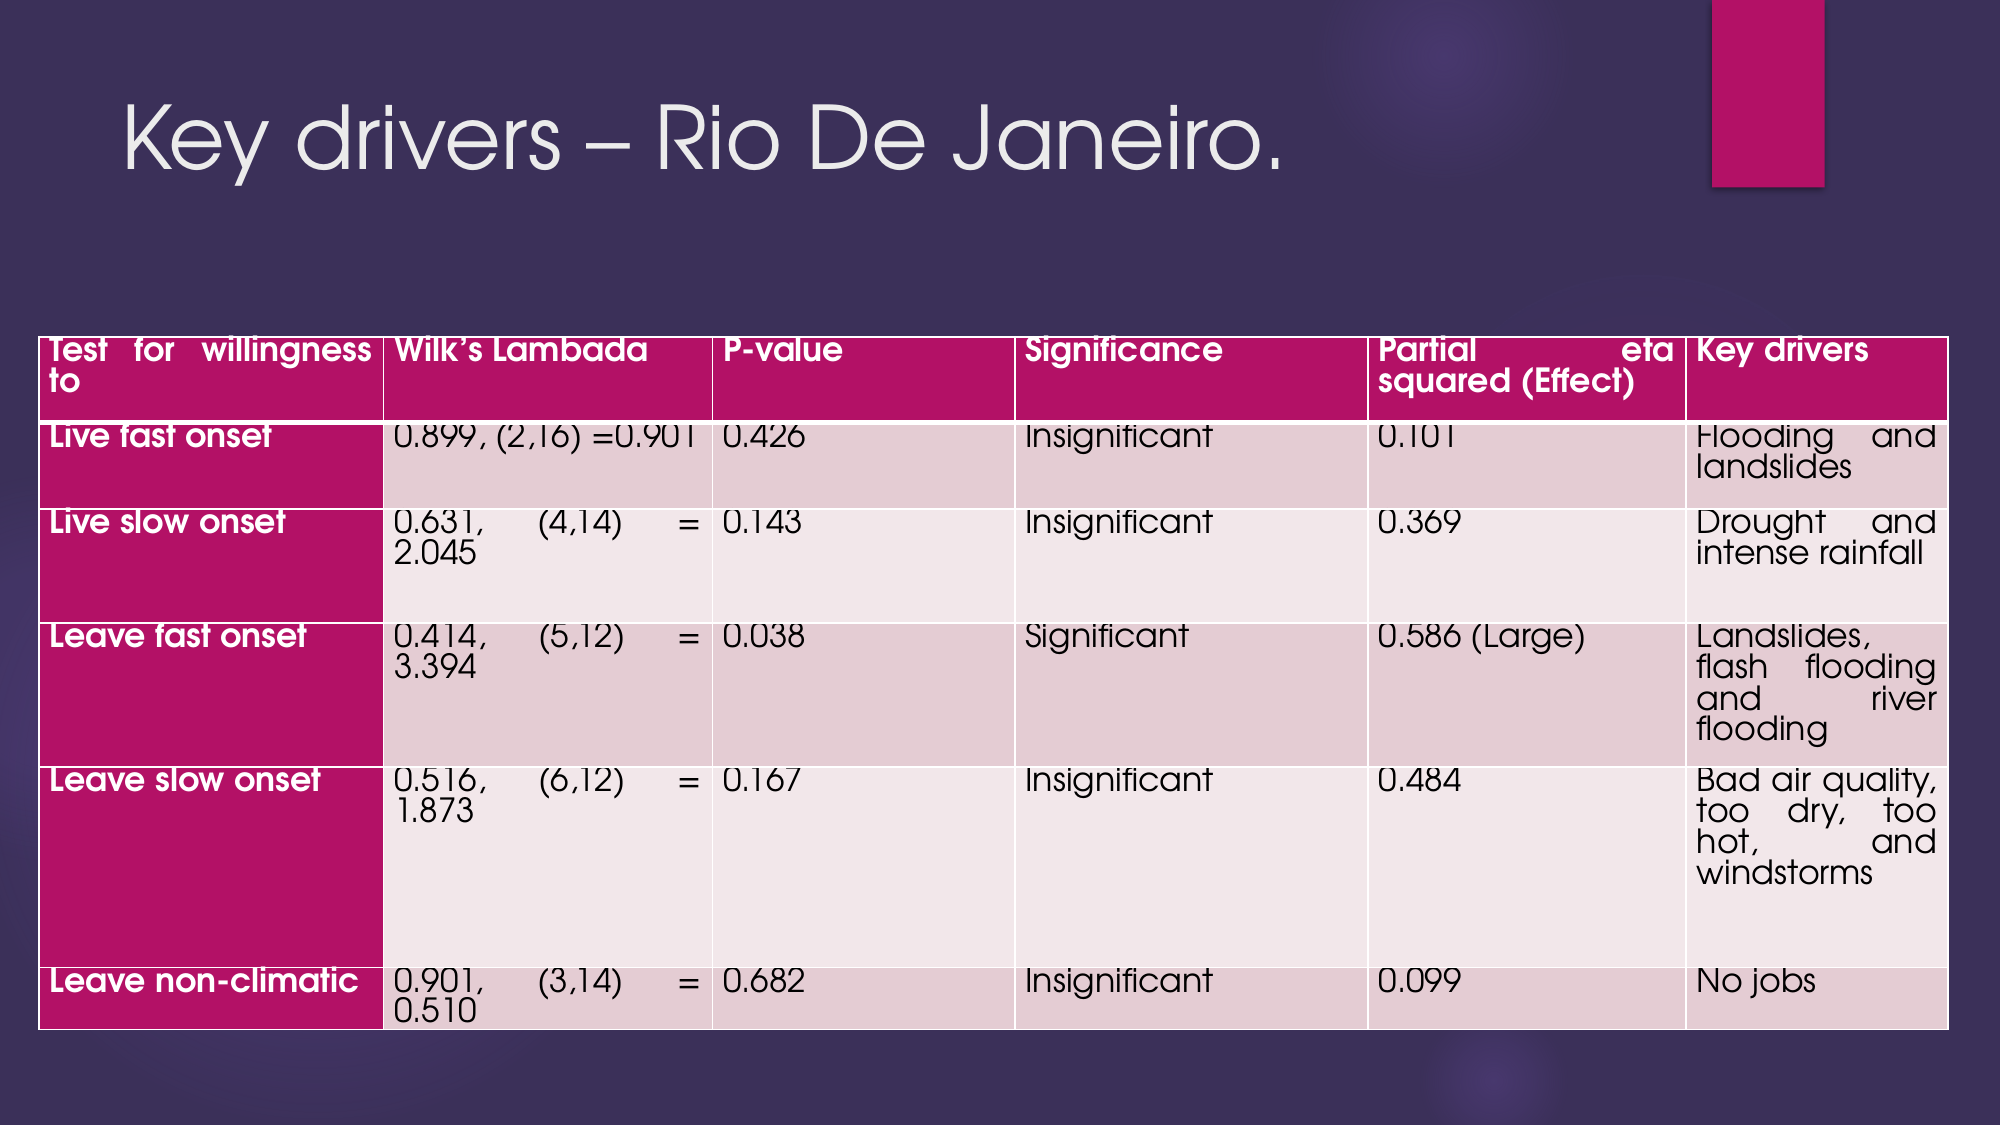

# Key drivers – Rio De Janeiro.
| Test for willingness to | Wilk’s Lambada | P-value | Significance | Partial eta squared (Effect) | Key drivers |
| --- | --- | --- | --- | --- | --- |
| Live fast onset | 0.899, (2,16) =0.901 | 0.426 | Insignificant | 0.101 | Flooding and landslides |
| Live slow onset | 0.631, (4,14) = 2.045 | 0.143 | Insignificant | 0.369 | Drought and intense rainfall |
| Leave fast onset | 0.414, (5,12) = 3.394 | 0.038 | Significant | 0.586 (Large) | Landslides, flash flooding and river flooding |
| Leave slow onset | 0.516, (6,12) = 1.873 | 0.167 | Insignificant | 0.484 | Bad air quality, too dry, too hot, and windstorms |
| Leave non-climatic | 0.901, (3,14) = 0.510 | 0.682 | Insignificant | 0.099 | No jobs |